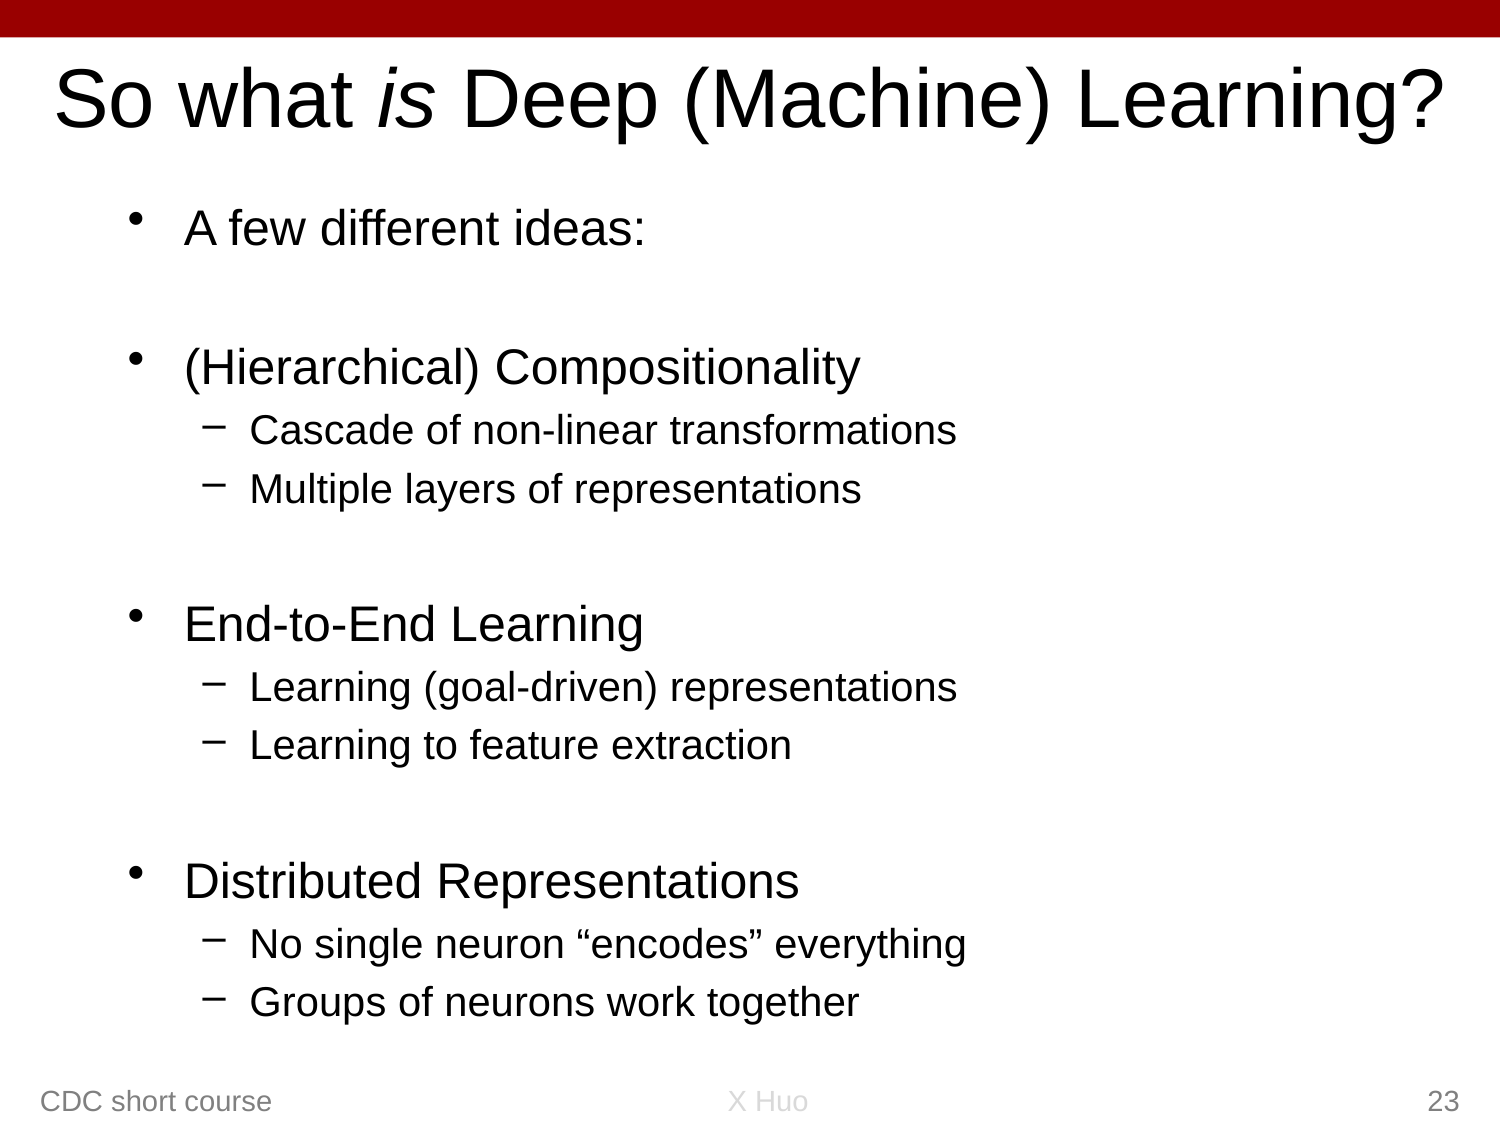

# So what is Deep (Machine) Learning?
A few different ideas:

(Hierarchical) Compositionality
Cascade of non-linear transformations
Multiple layers of representations

End-to-End Learning
Learning (goal-driven) representations
Learning to feature extraction

Distributed Representations
No single neuron “encodes” everything
Groups of neurons work together

CDC short course
X Huo
23